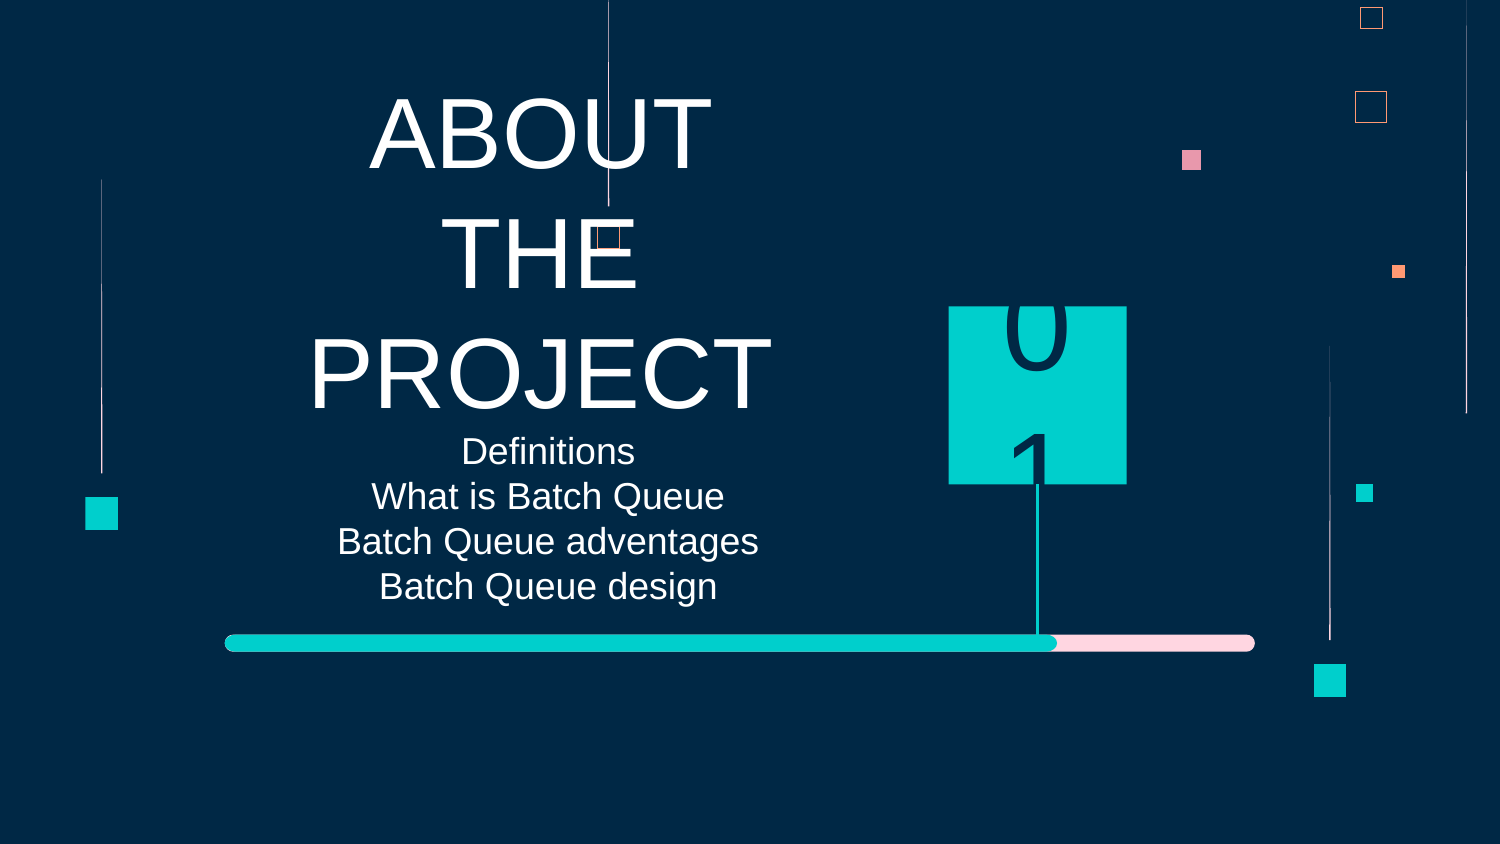

# ABOUT THE PROJECT

01
Definitions
What is Batch Queue
Batch Queue adventages
Batch Queue design